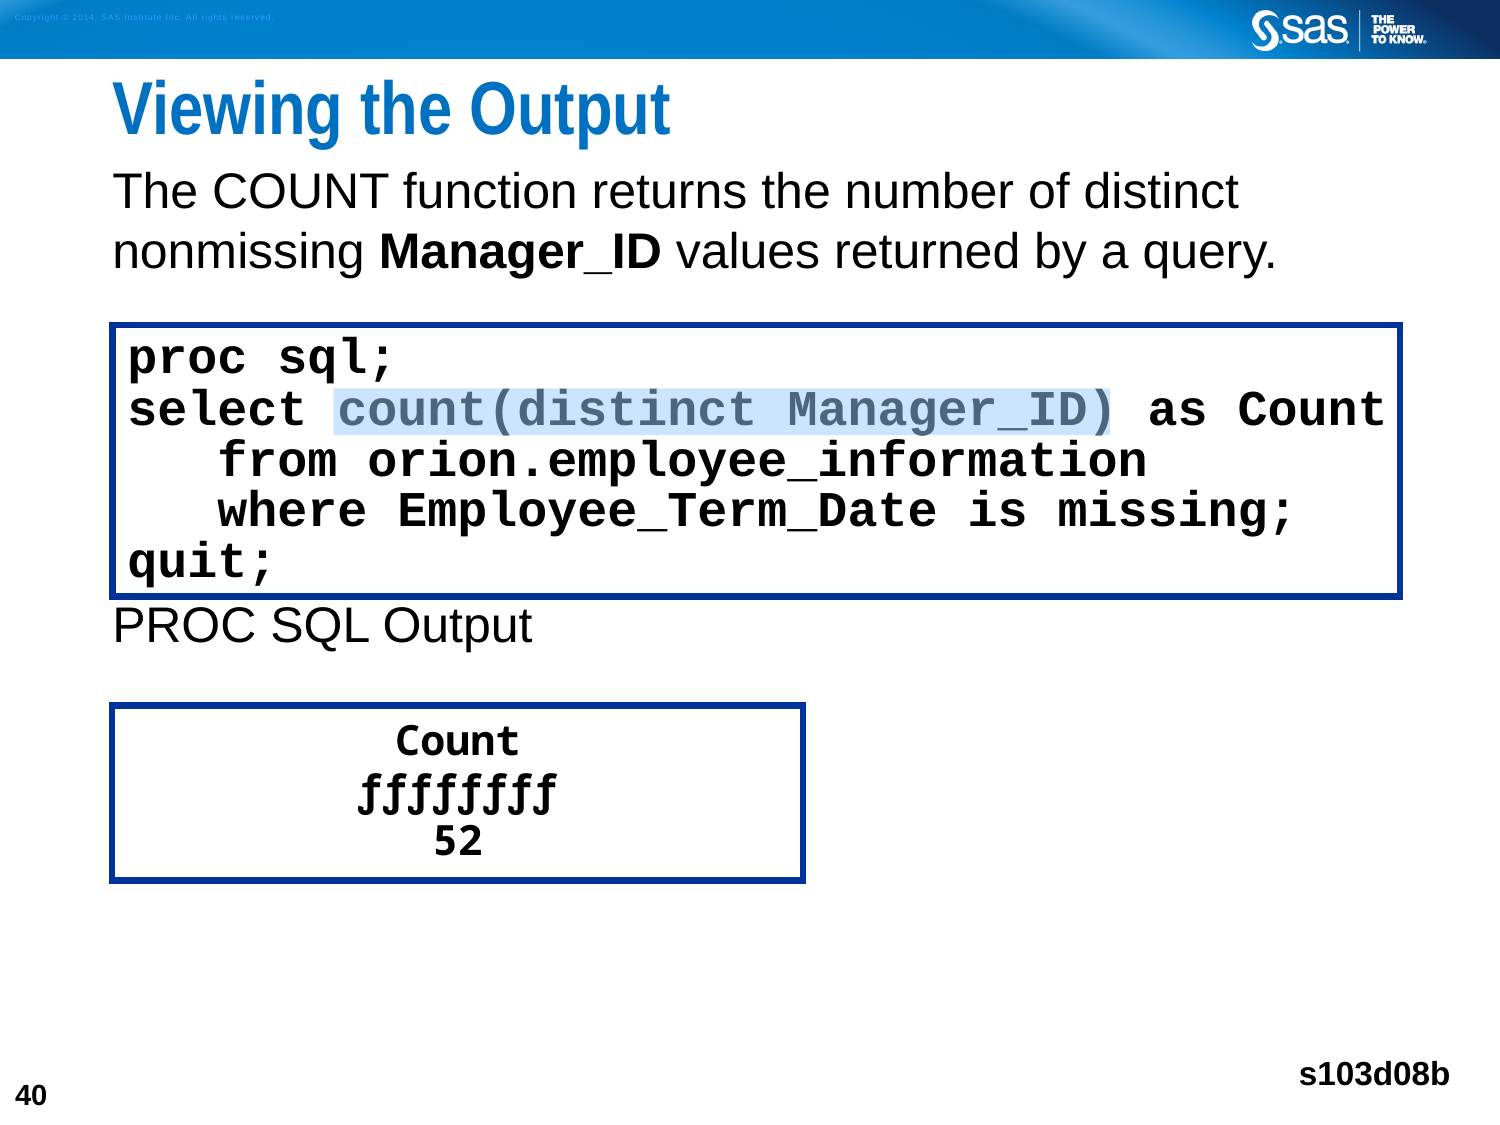

# Viewing the Output
The COUNT function returns the number of distinct
nonmissing Manager_ID values returned by a query.

PROC SQL Output
proc sql;
select count(distinct Manager_ID) as Count
   from orion.employee_information
   where Employee_Term_Date is missing;
quit;

Count
ƒƒƒƒƒƒƒƒ
52
s103d08b